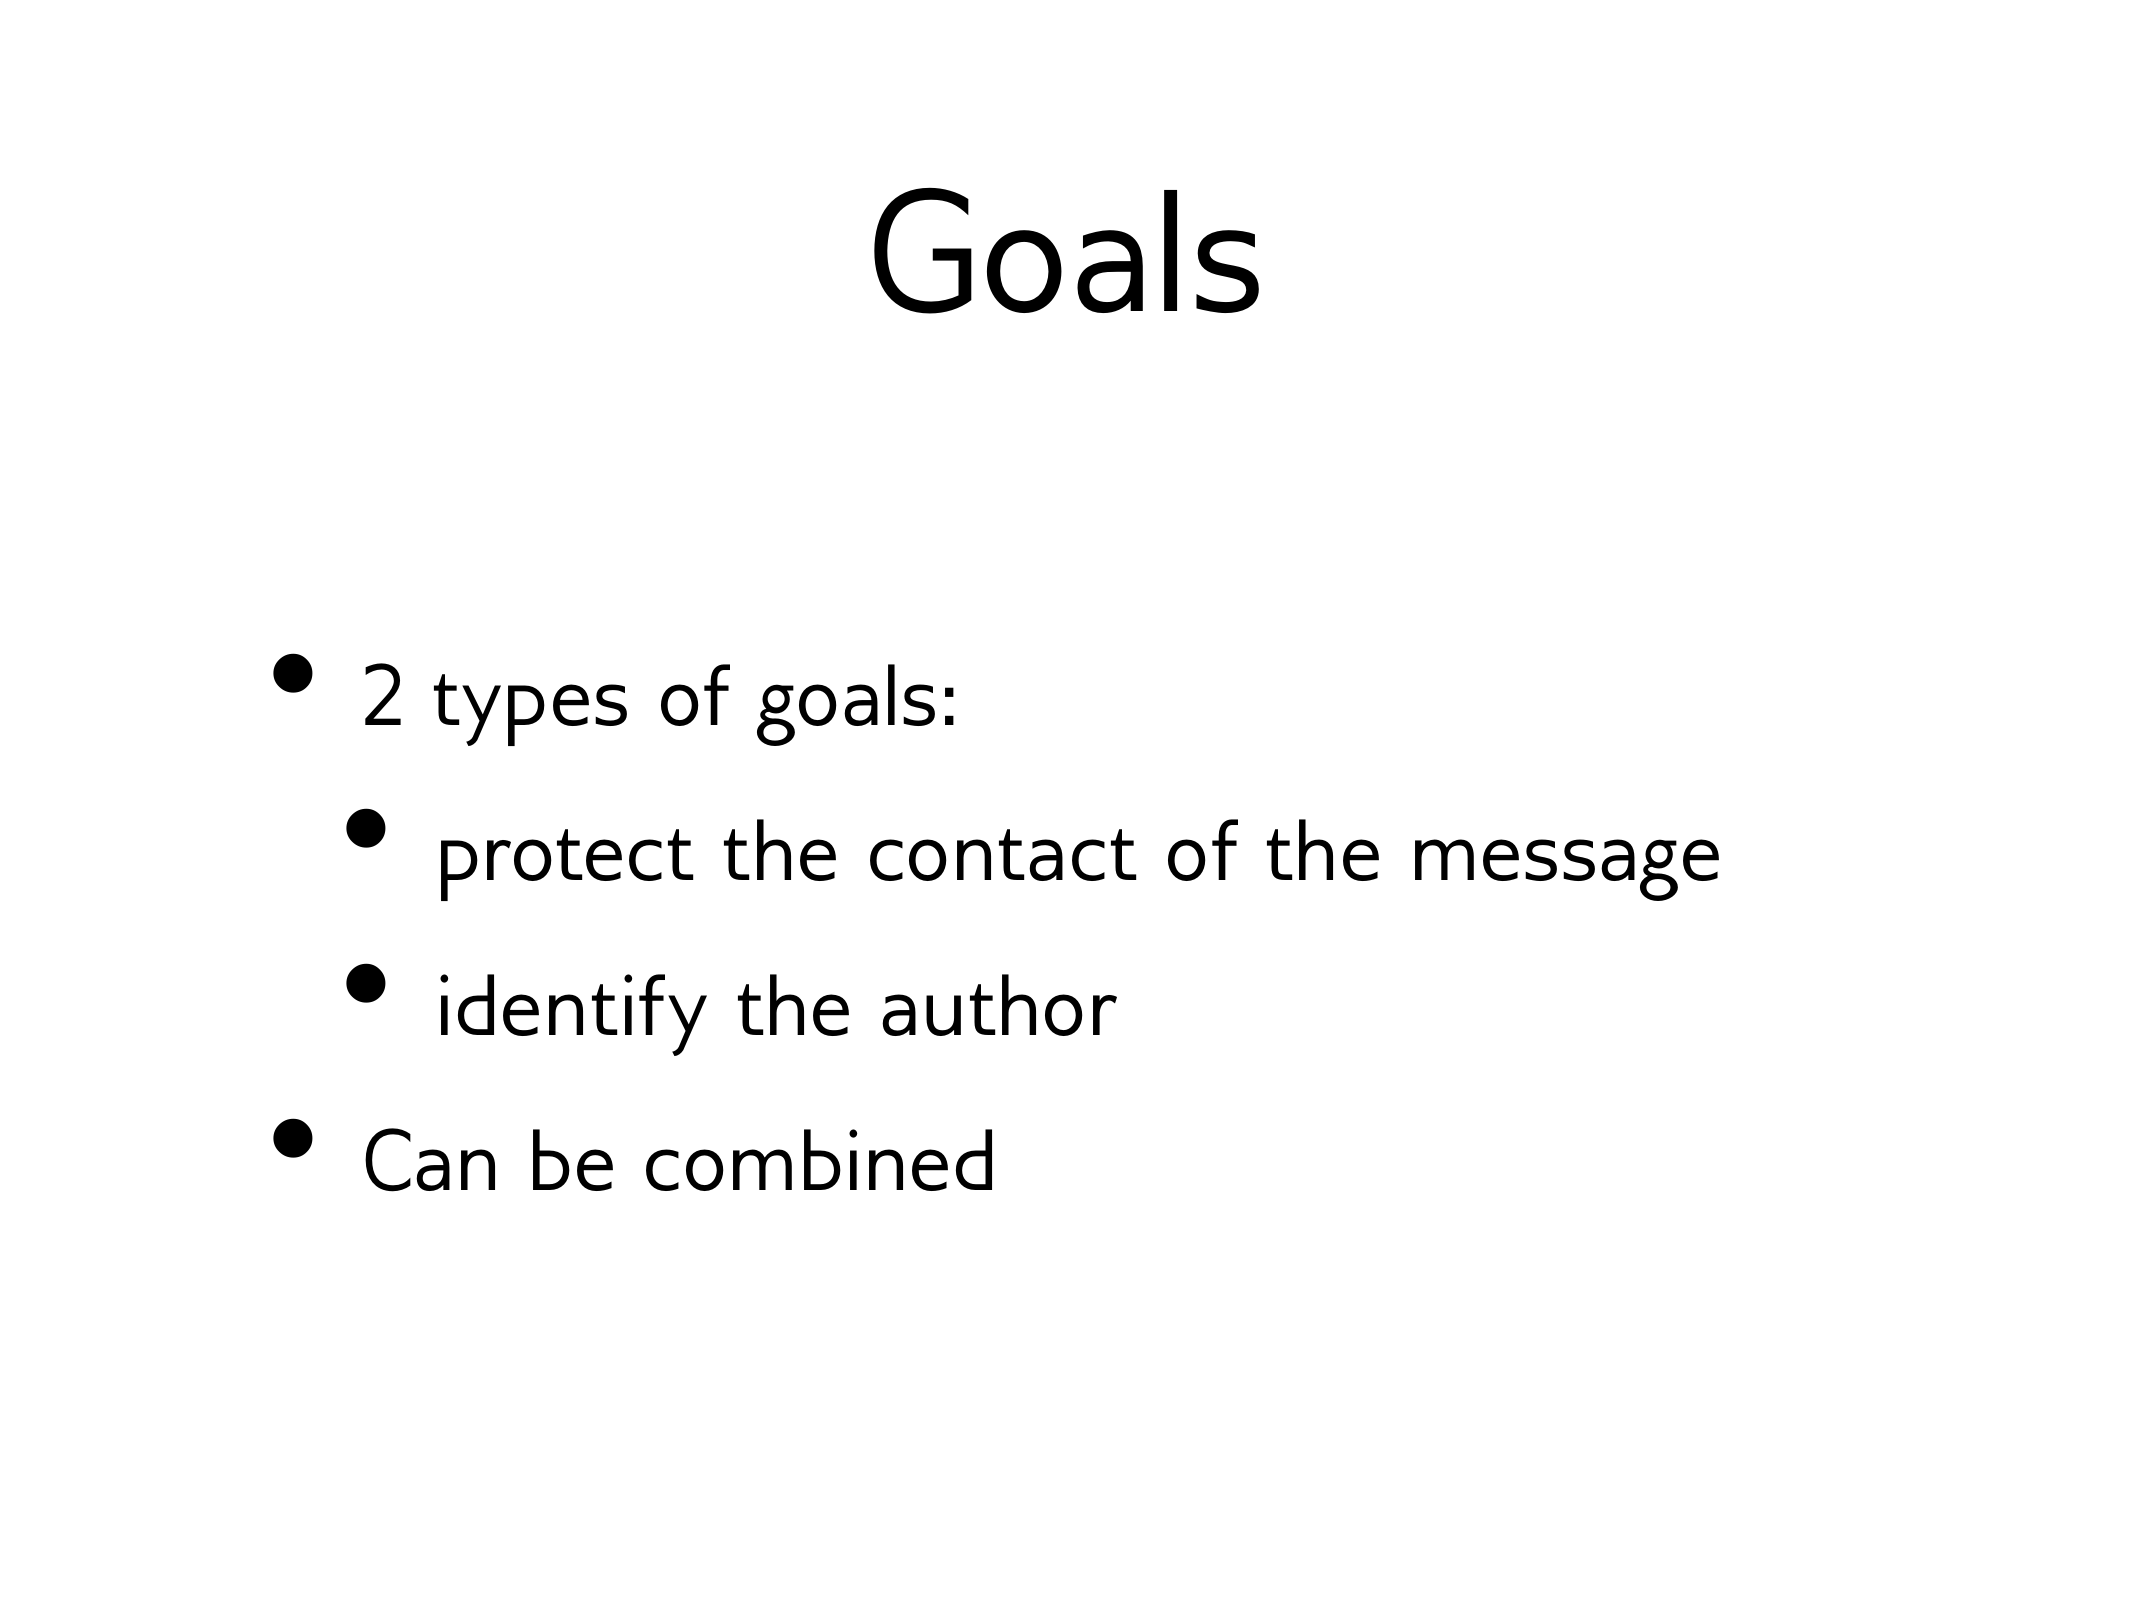

# Goals
2 types of goals:
protect the contact of the message
identify the author
Can be combined